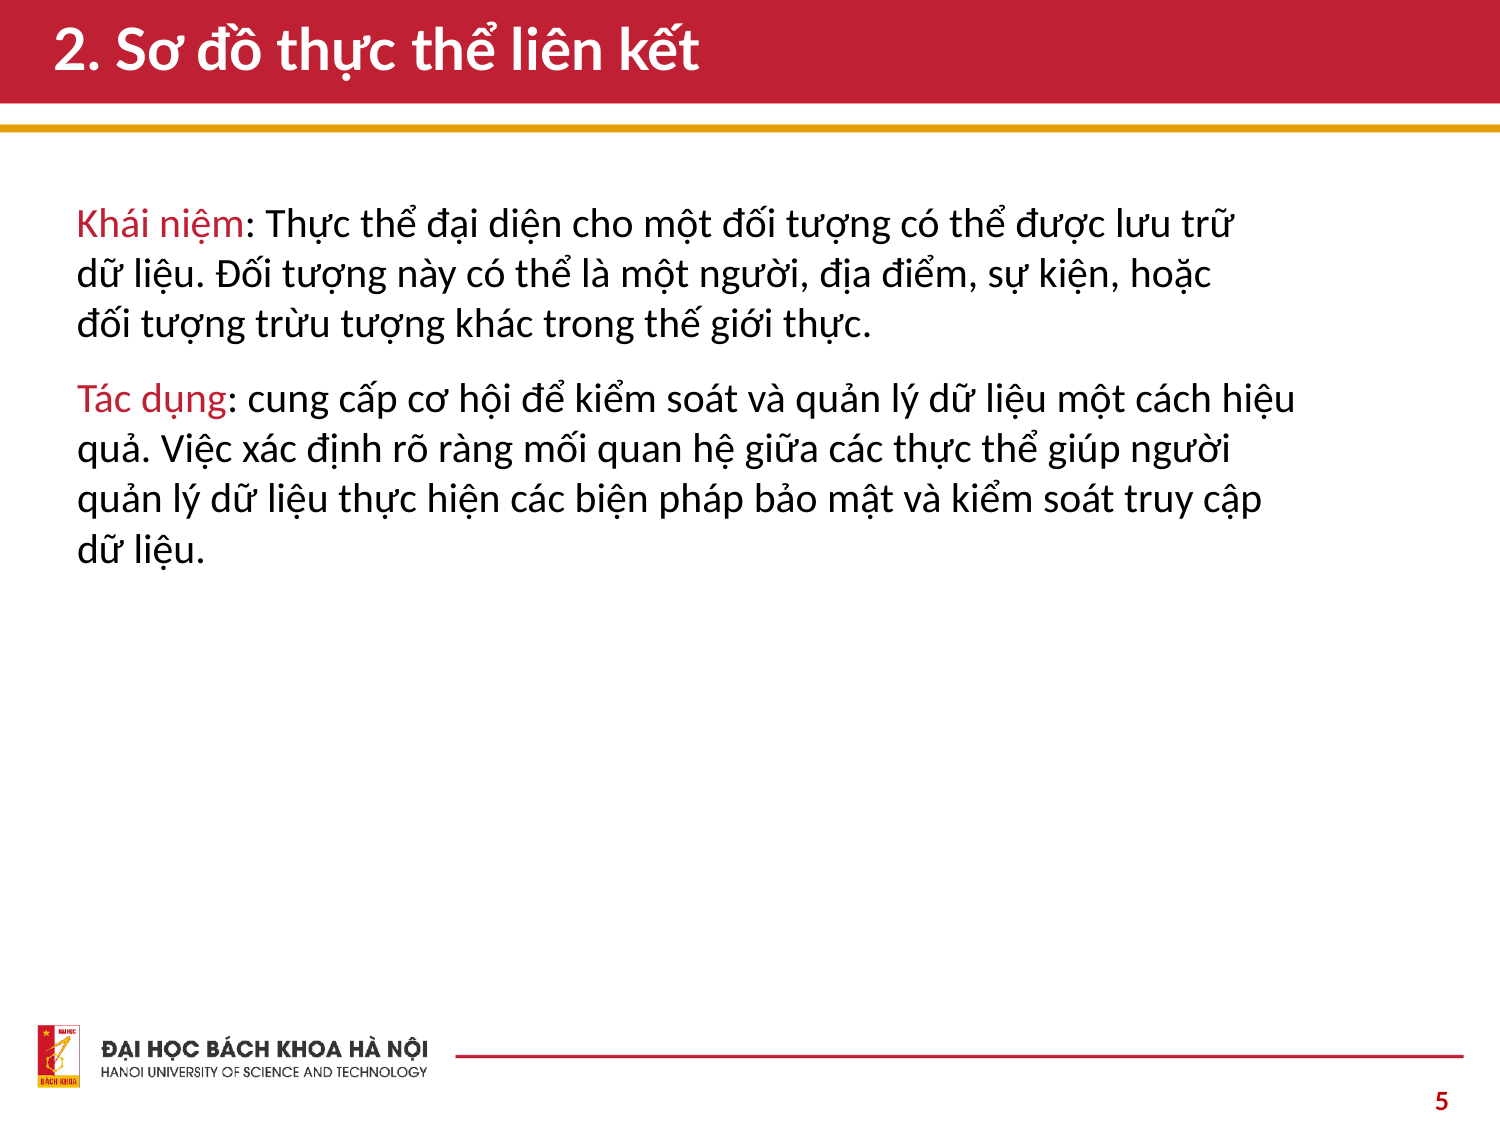

# 2. Sơ đồ thực thể liên kết
Khái niệm: Thực thể đại diện cho một đối tượng có thể được lưu trữ dữ liệu. Đối tượng này có thể là một người, địa điểm, sự kiện, hoặc đối tượng trừu tượng khác trong thế giới thực.
Tác dụng: cung cấp cơ hội để kiểm soát và quản lý dữ liệu một cách hiệu quả. Việc xác định rõ ràng mối quan hệ giữa các thực thể giúp người quản lý dữ liệu thực hiện các biện pháp bảo mật và kiểm soát truy cập dữ liệu.
5